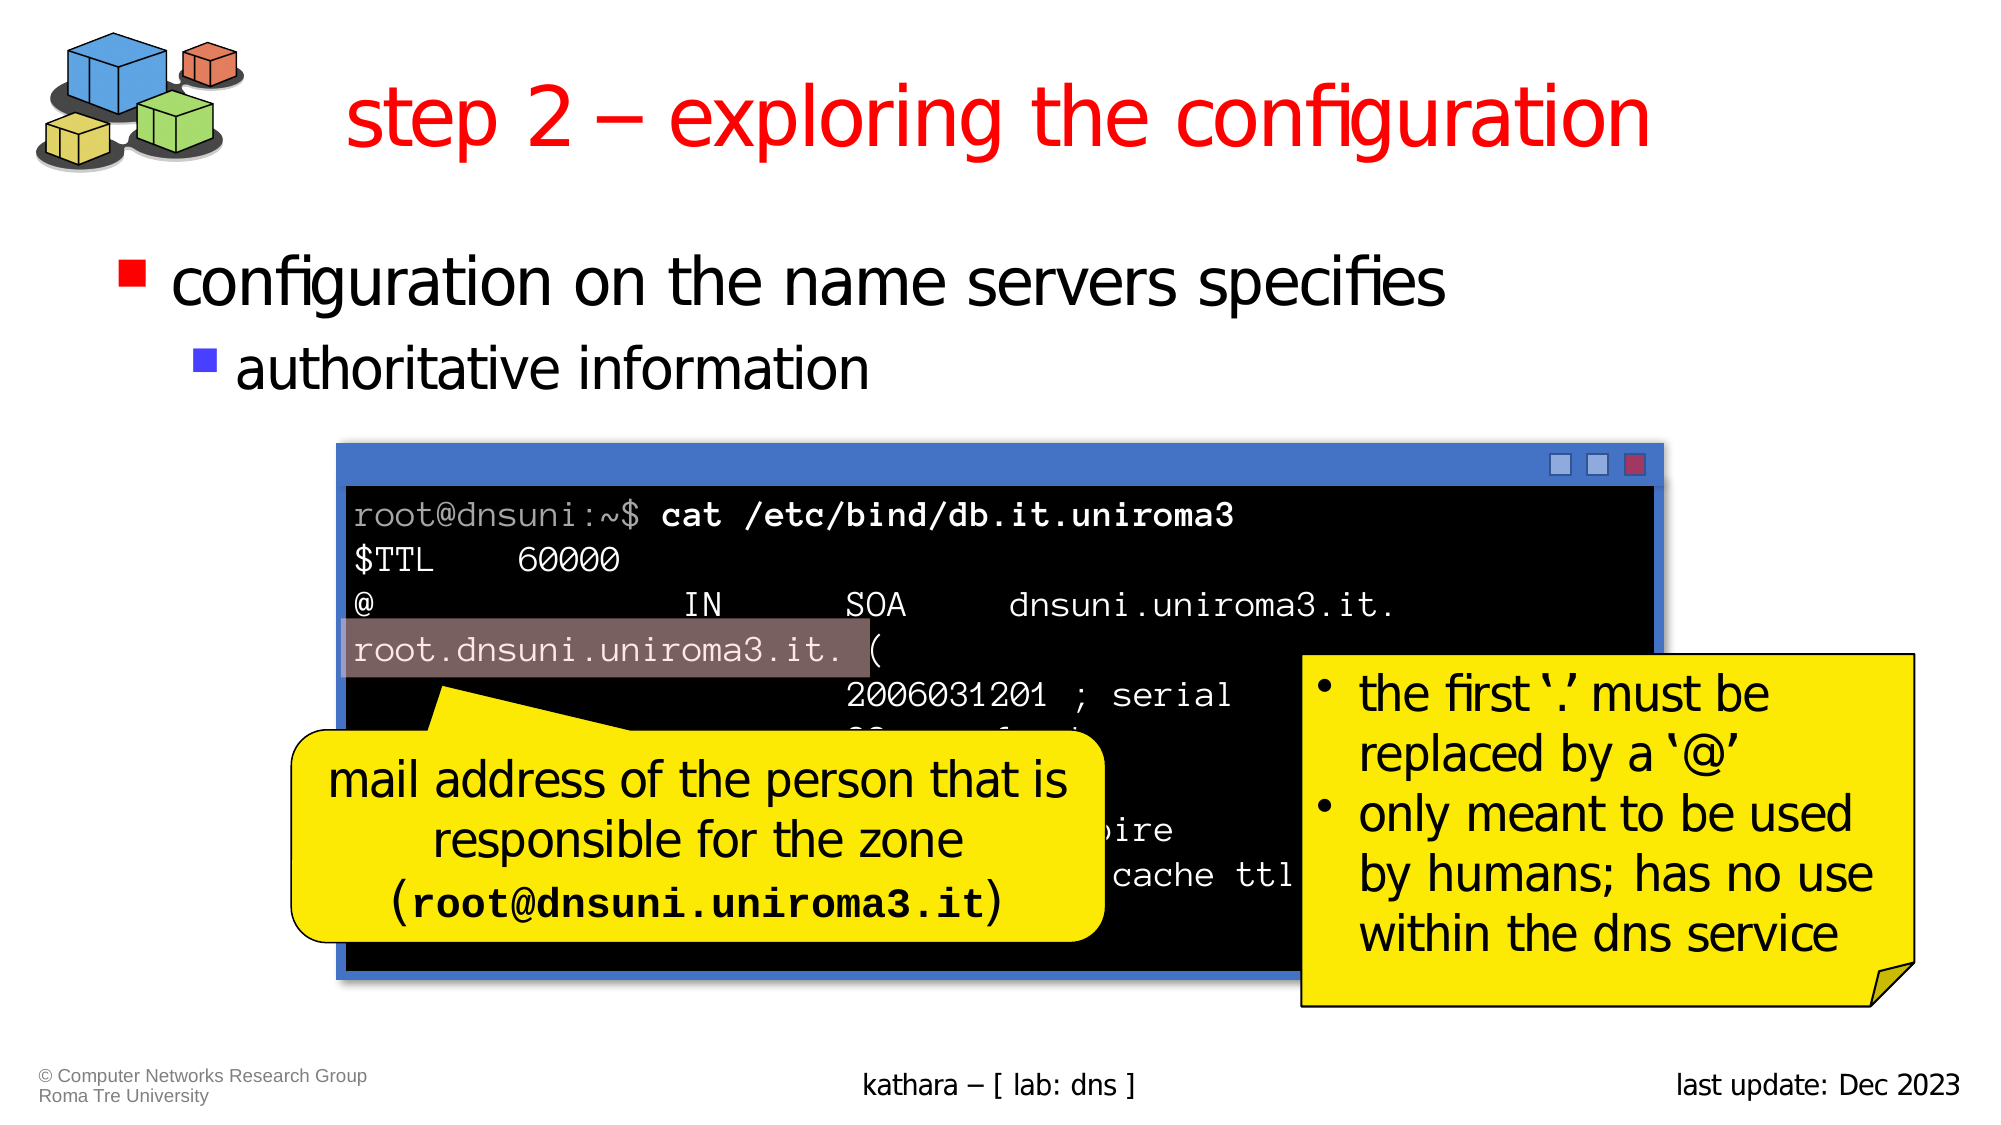

# step 2 – exploring the configuration
configuration on the name servers specifies
authoritative information

root@dnsuni:~$ cat /etc/bind/db.it.uniroma3
$TTL    60000
@               IN      SOA     dnsuni.uniroma3.it.    root.dnsuni.uniroma3.it. (
                        2006031201 ; serial
                        28 ; refresh
                        14 ; retry
                        3600000 ; expire
                        0 ; negative cache ttl
                        )

the first ‘.’ must be replaced by a ‘@’
only meant to be used by humans; has no use within the dns service
mail address of the person that is responsible for the zone
(root@dnsuni.uniroma3.it)
kathara – [ lab: dns ]
last update: Dec 2023